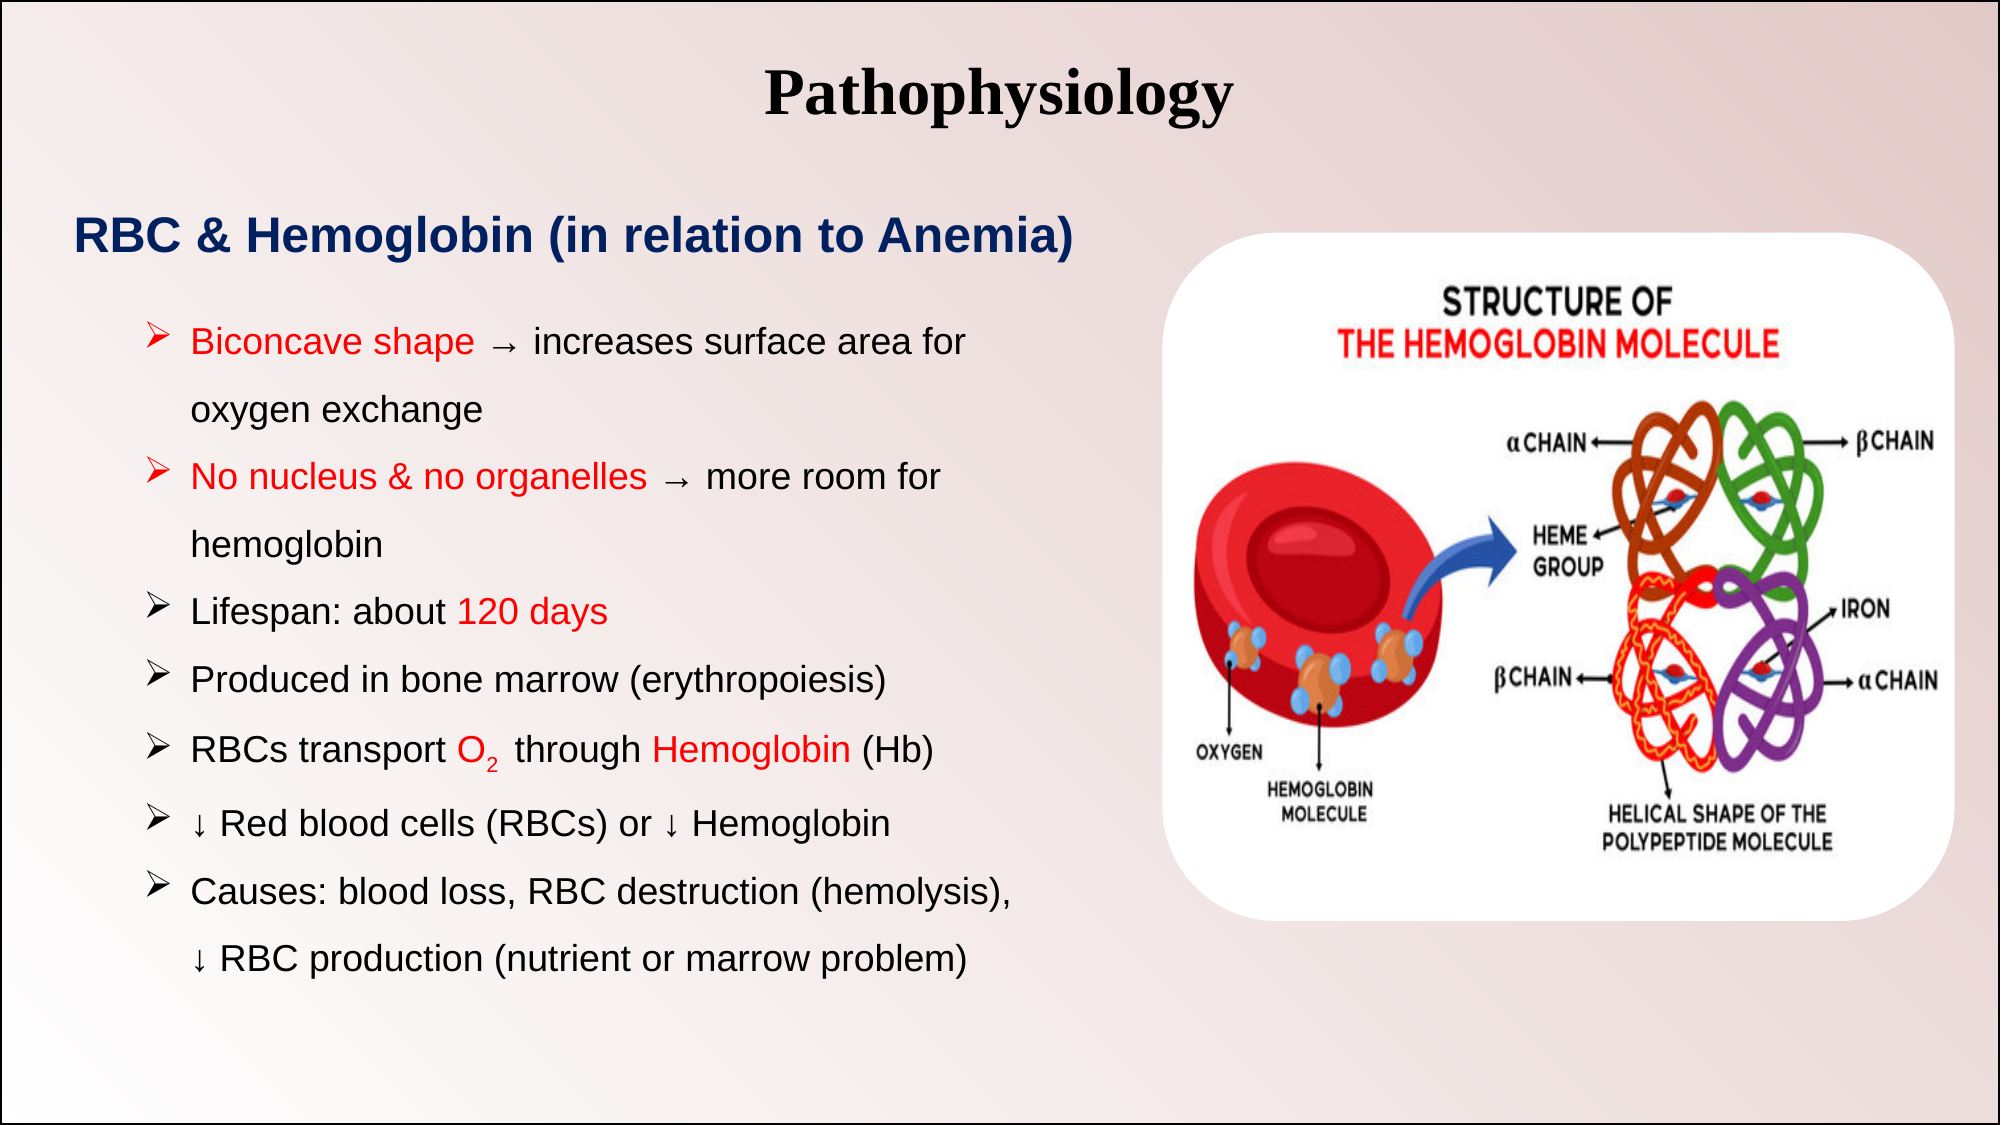

Pathophysiology
RBC & Hemoglobin (in relation to Anemia)

Biconcave shape → increases surface area for oxygen exchange
No nucleus & no organelles → more room for hemoglobin
Lifespan: about 120 days
Produced in bone marrow (erythropoiesis)
RBCs transport O2  through Hemoglobin (Hb)
↓ Red blood cells (RBCs) or ↓ Hemoglobin
Causes: blood loss, RBC destruction (hemolysis), ↓ RBC production (nutrient or marrow problem)